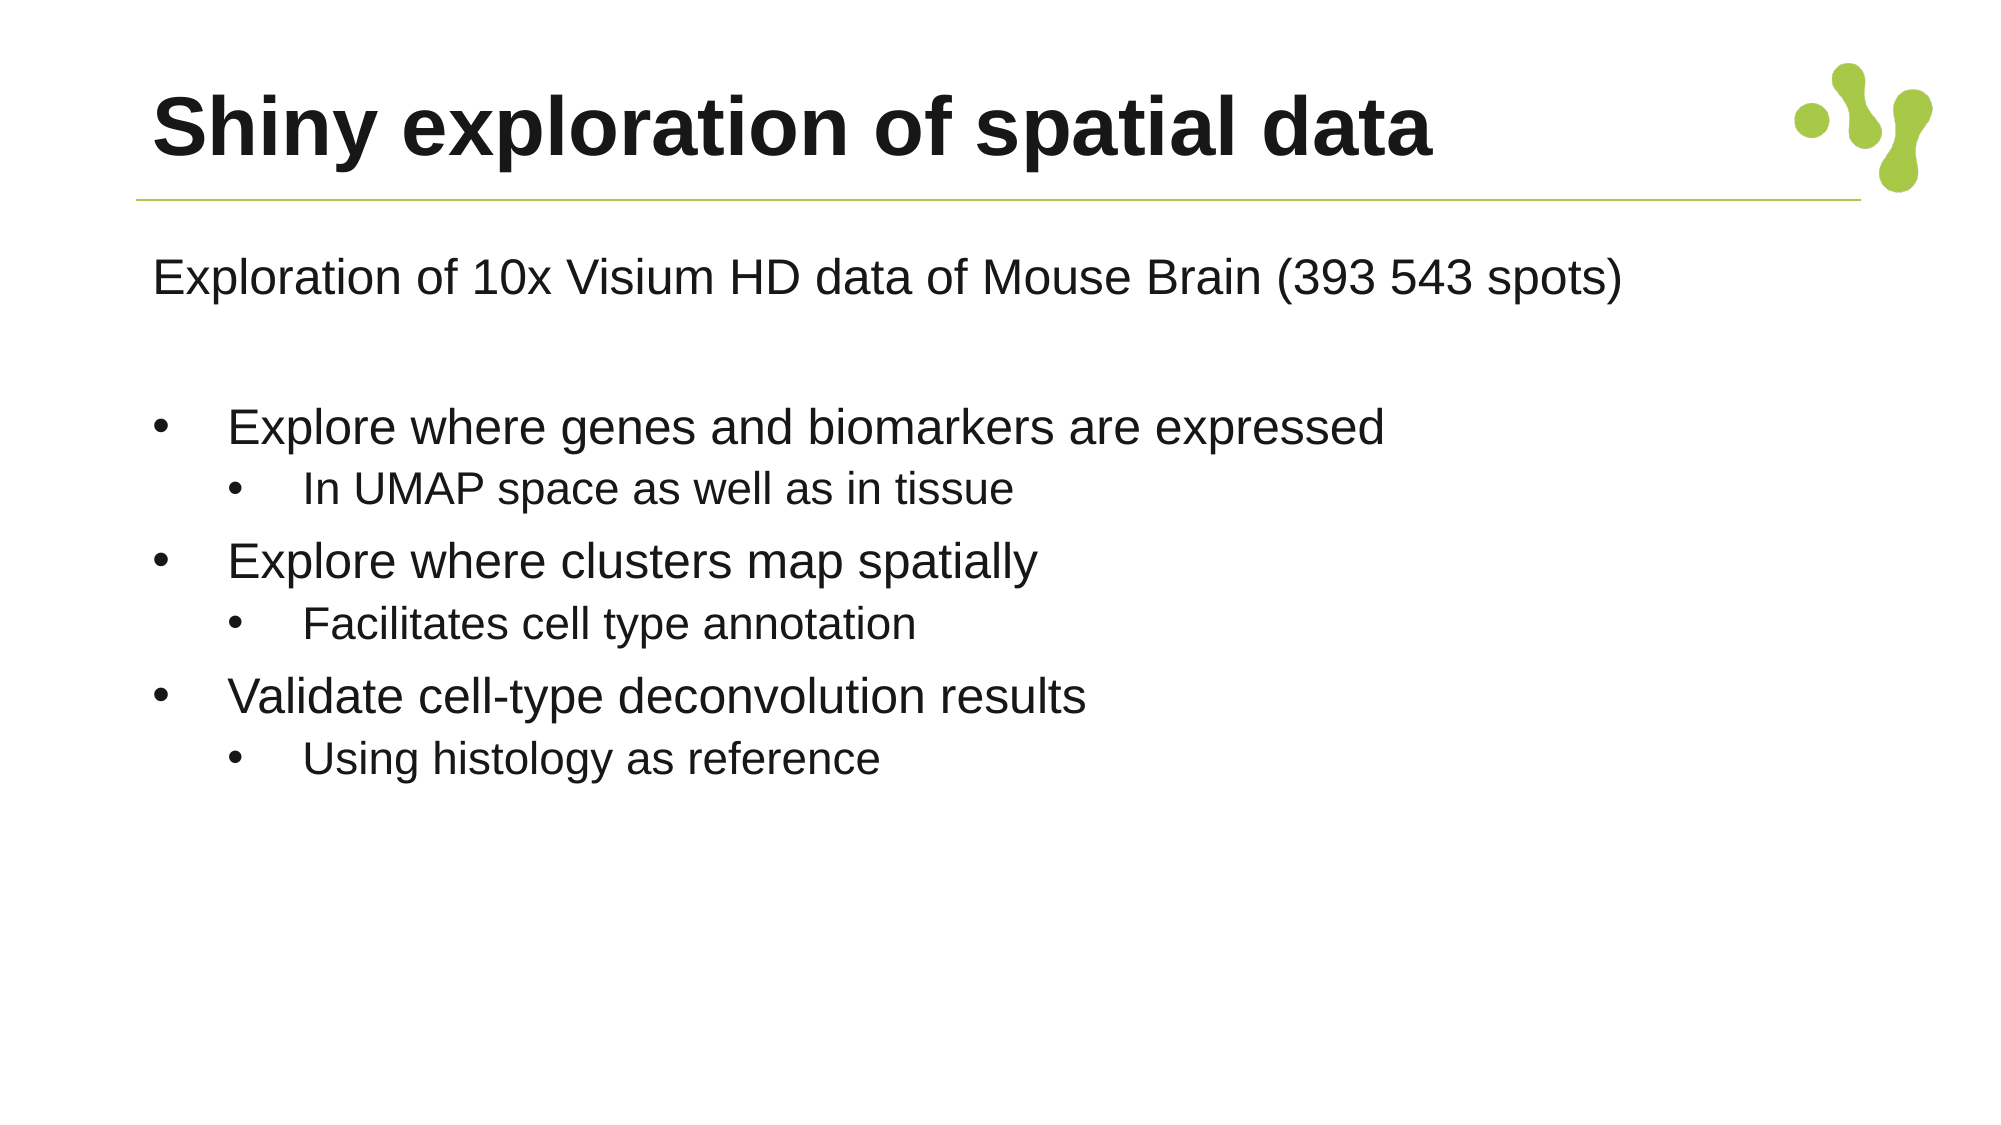

# Shiny exploration of spatial data
Exploration of 10x Visium HD data of Mouse Brain (393 543 spots)

Explore where genes and biomarkers are expressed
In UMAP space as well as in tissue
Explore where clusters map spatially
Facilitates cell type annotation
Validate cell-type deconvolution results
Using histology as reference